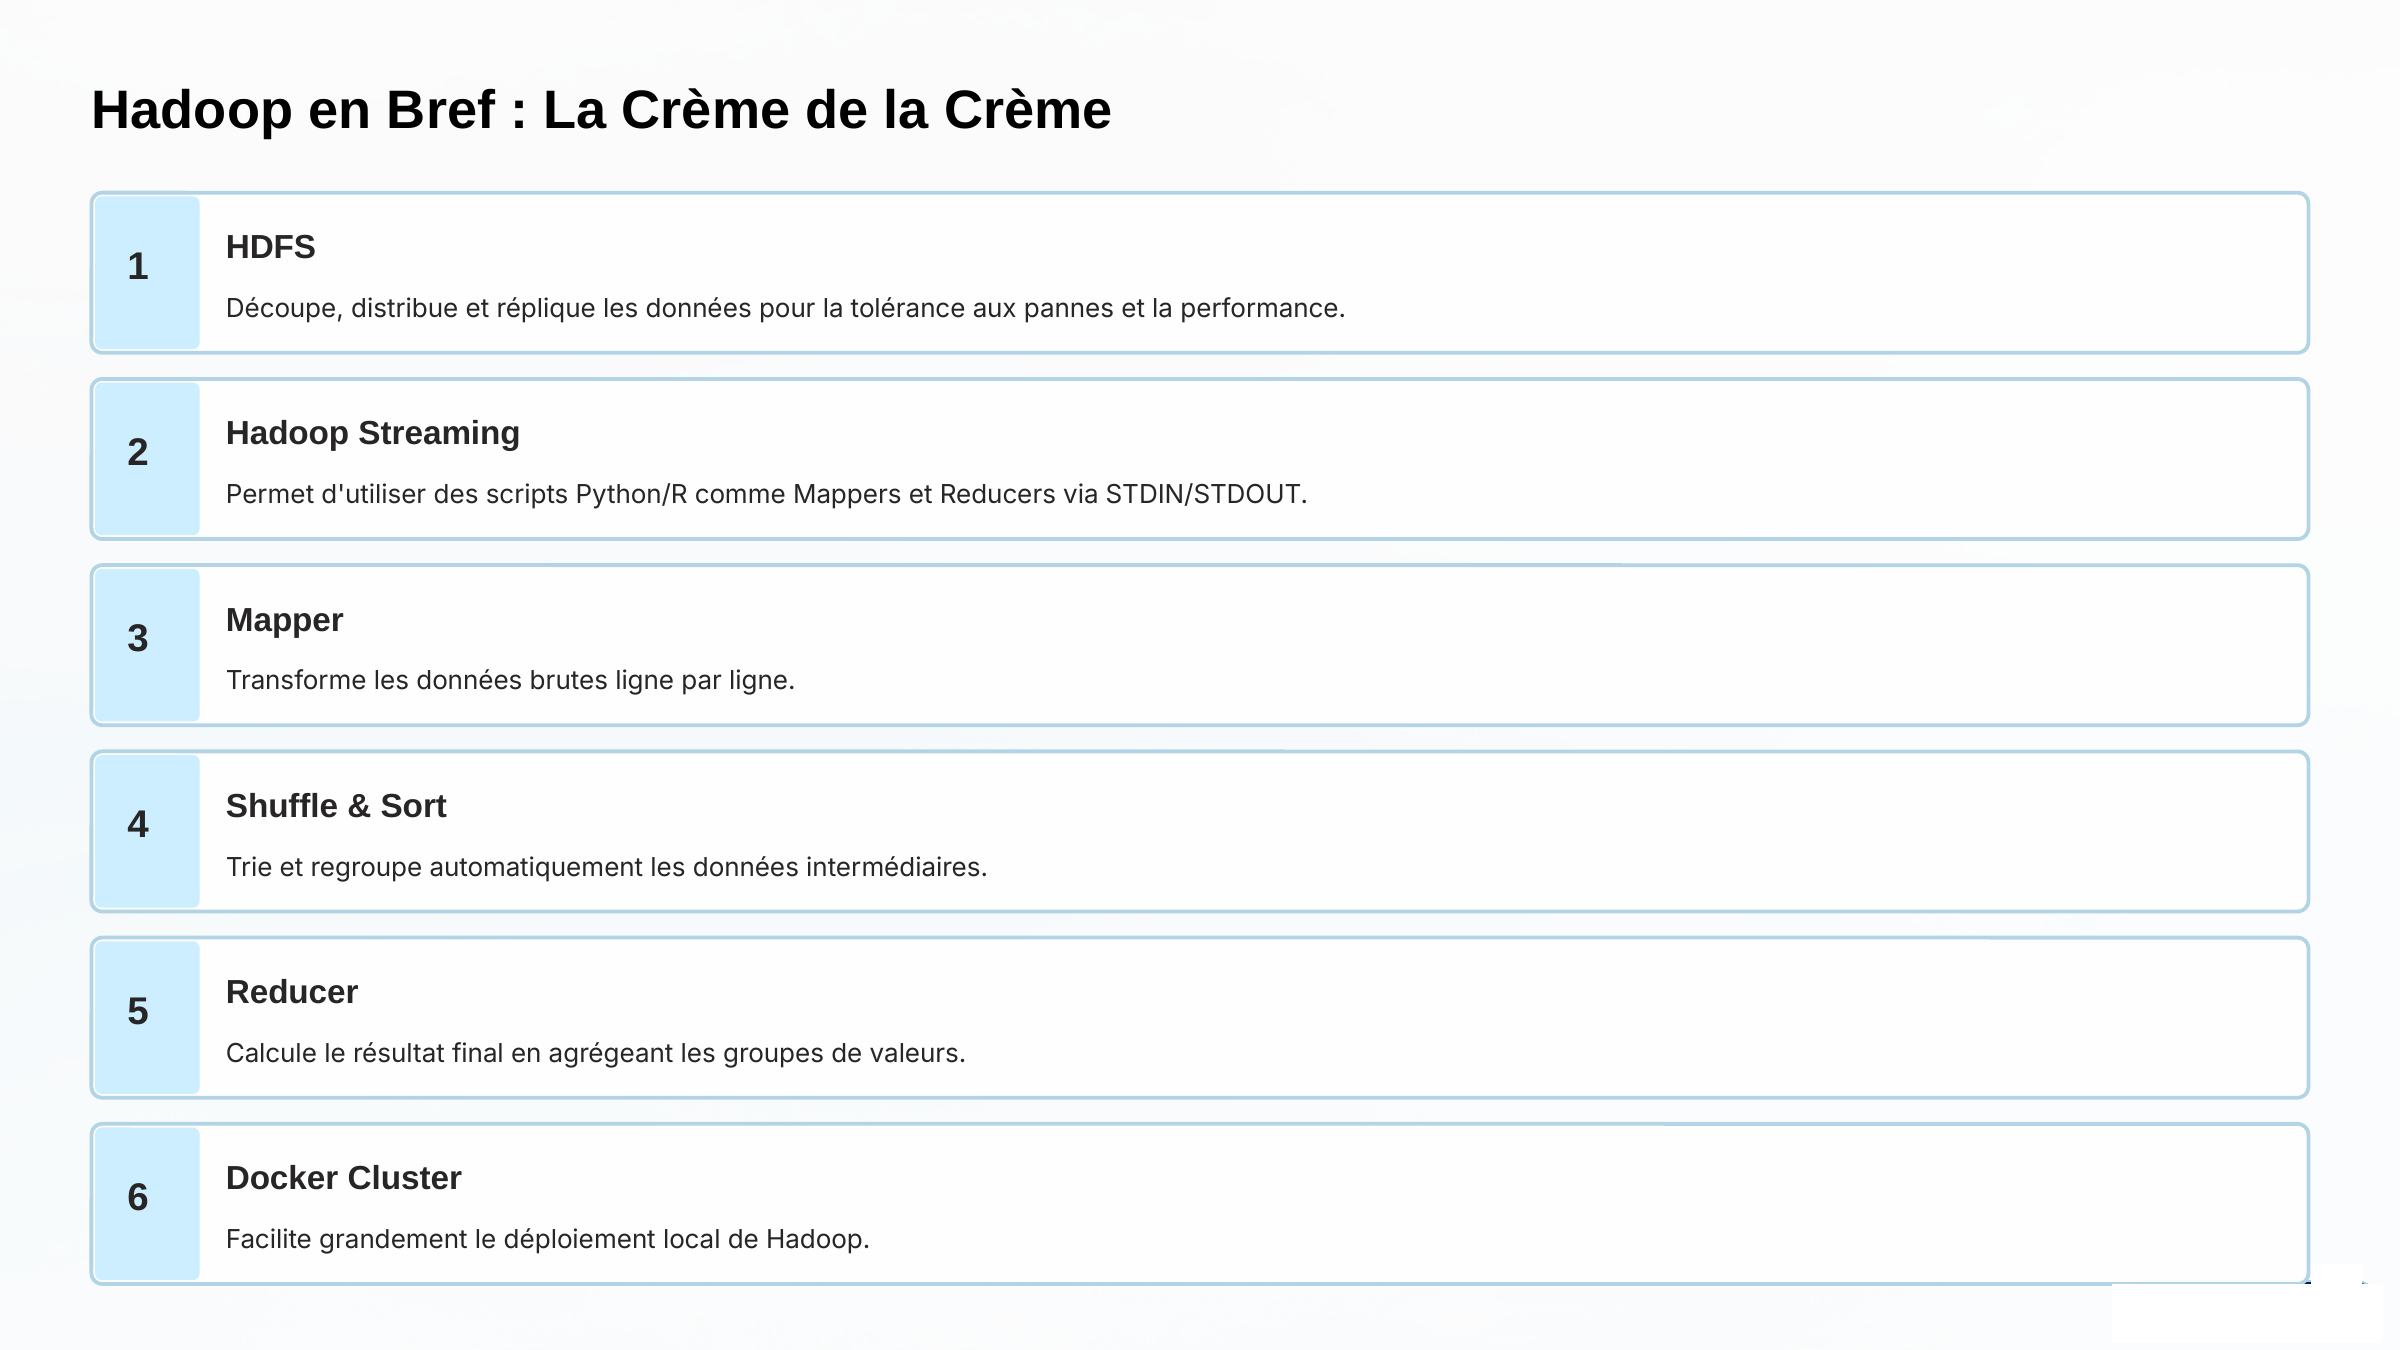

Hadoop en Bref : La Crème de la Crème

HDFS
1
Découpe, distribue et réplique les données pour la tolérance aux pannes et la performance.

Hadoop Streaming
2
Permet d'utiliser des scripts Python/R comme Mappers et Reducers via STDIN/STDOUT.

Mapper
3
Transforme les données brutes ligne par ligne.

Shuffle & Sort
4
Trie et regroupe automatiquement les données intermédiaires.

Reducer
5
Calcule le résultat final en agrégeant les groupes de valeurs.

Docker Cluster
6
Facilite grandement le déploiement local de Hadoop.